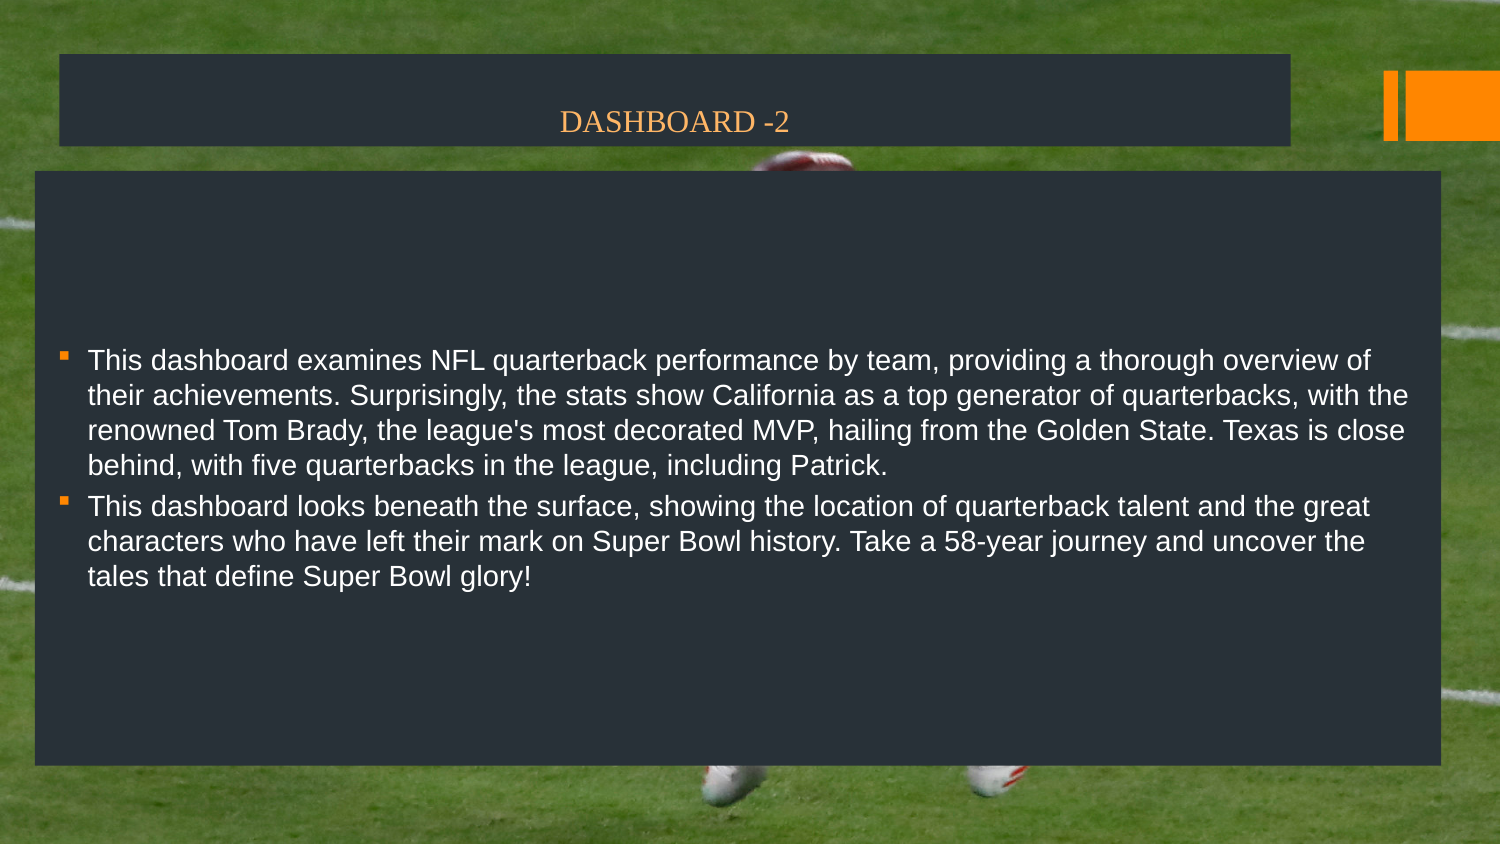

# DASHBOARD -2

This dashboard examines NFL quarterback performance by team, providing a thorough overview of their achievements. Surprisingly, the stats show California as a top generator of quarterbacks, with the renowned Tom Brady, the league's most decorated MVP, hailing from the Golden State. Texas is close behind, with five quarterbacks in the league, including Patrick.
This dashboard looks beneath the surface, showing the location of quarterback talent and the great characters who have left their mark on Super Bowl history. Take a 58-year journey and uncover the tales that define Super Bowl glory!